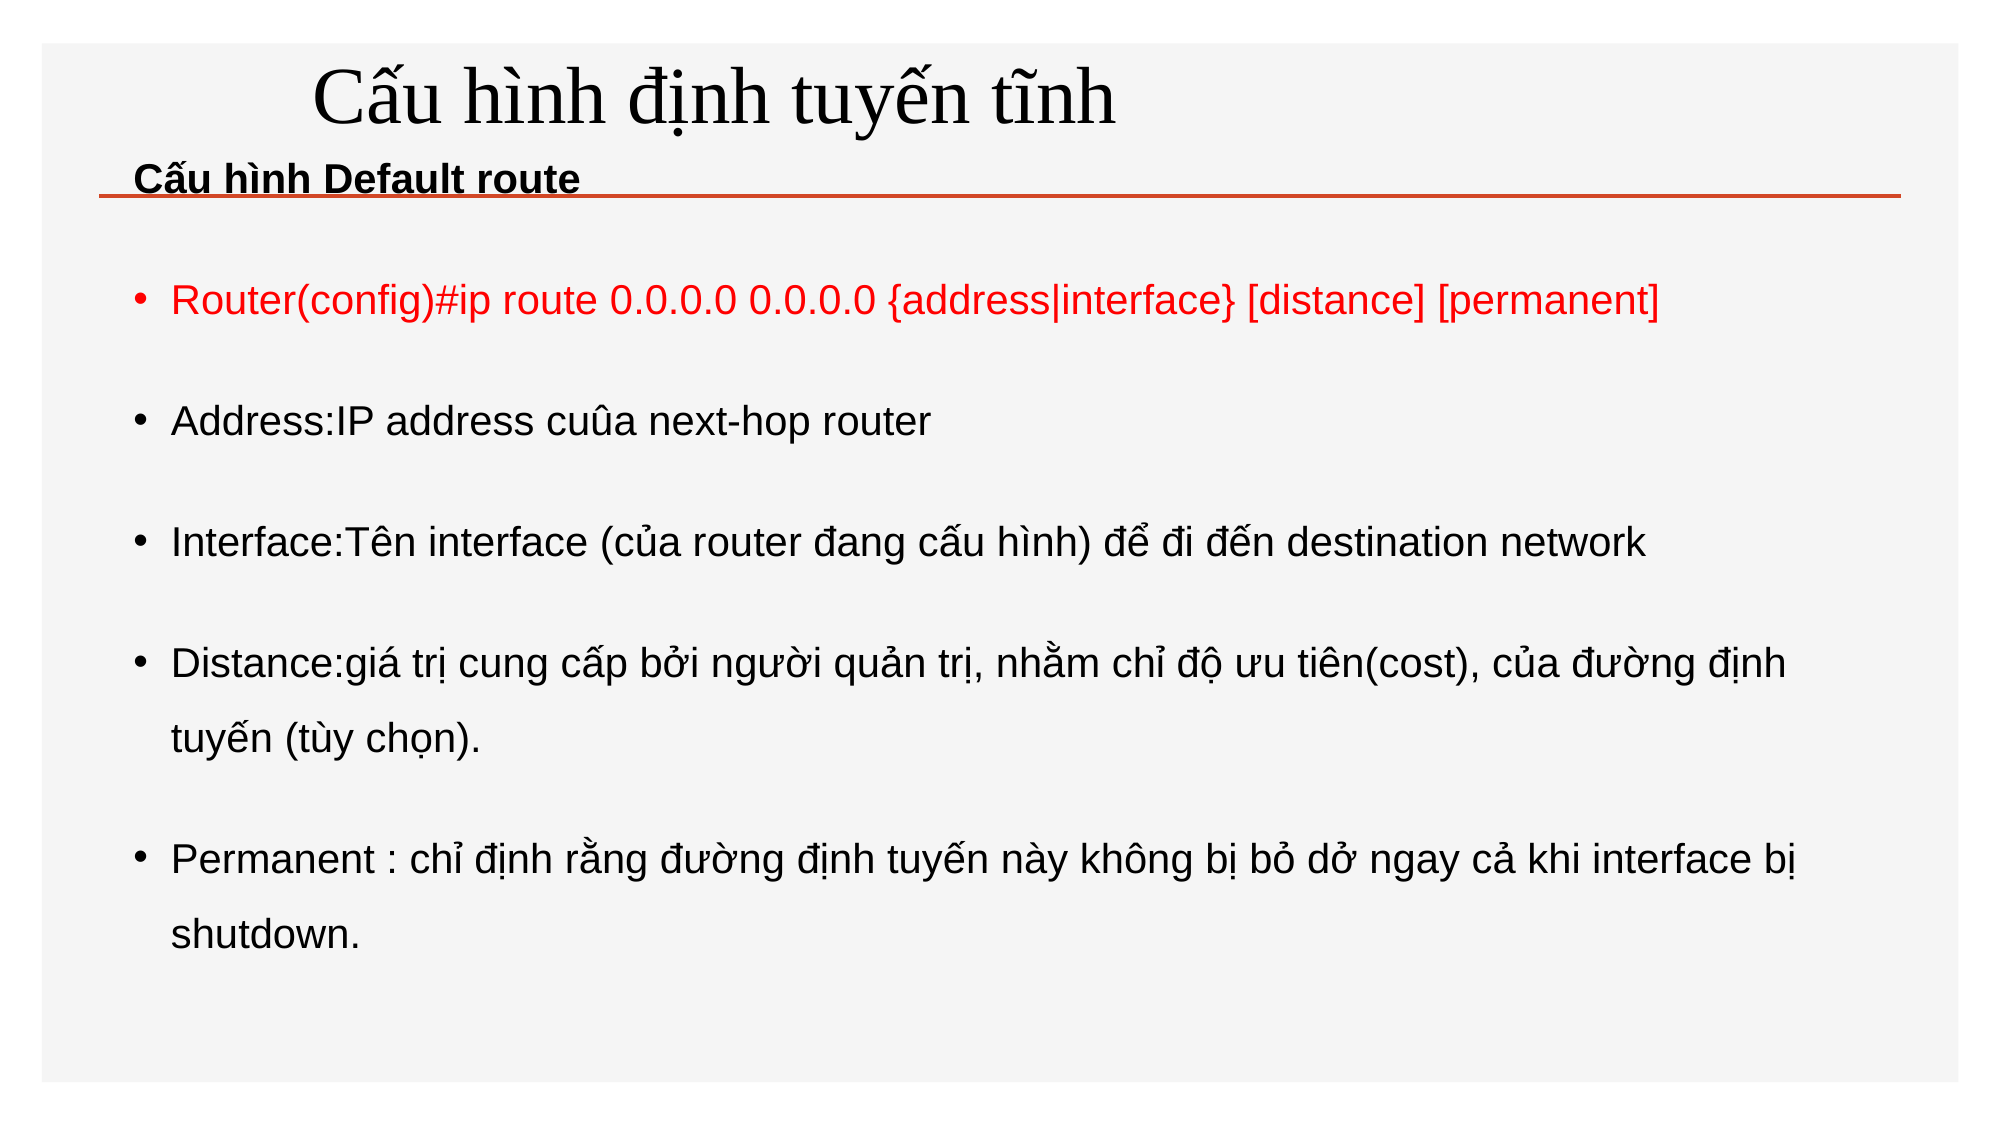

# Cấu hình định tuyến tĩnh
Cấu hình Default route
Router(config)#ip route 0.0.0.0 0.0.0.0 {address|interface} [distance] [permanent]
Address:IP address cuûa next-hop router
Interface:Tên interface (của router đang cấu hình) để đi đến destination network
Distance:giá trị cung cấp bởi người quản trị, nhằm chỉ độ ưu tiên(cost), của đường định tuyến (tùy chọn).
Permanent : chỉ định rằng đường định tuyến này không bị bỏ dở ngay cả khi interface bị shutdown.